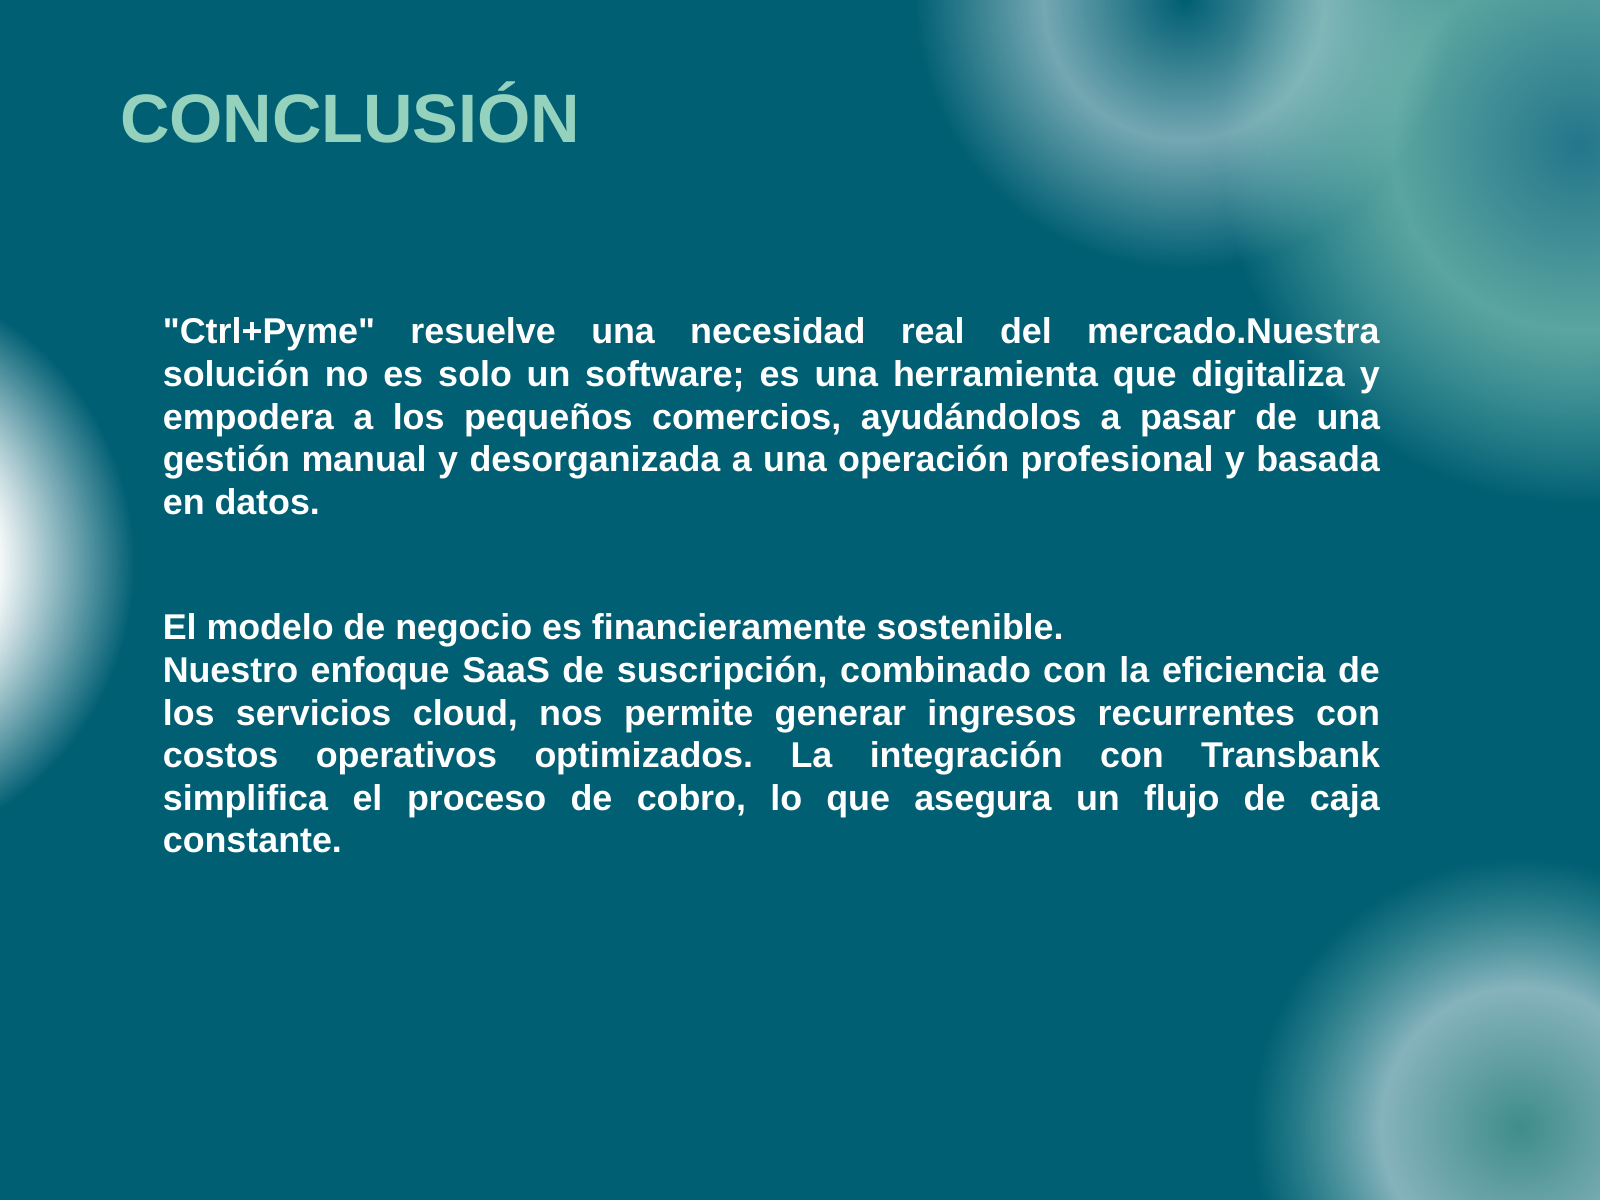

CONCLUSIÓN

"Ctrl+Pyme" resuelve una necesidad real del mercado.Nuestra solución no es solo un software; es una herramienta que digitaliza y empodera a los pequeños comercios, ayudándolos a pasar de una gestión manual y desorganizada a una operación profesional y basada en datos.

El modelo de negocio es financieramente sostenible.
Nuestro enfoque SaaS de suscripción, combinado con la eficiencia de los servicios cloud, nos permite generar ingresos recurrentes con costos operativos optimizados. La integración con Transbank simplifica el proceso de cobro, lo que asegura un flujo de caja constante.